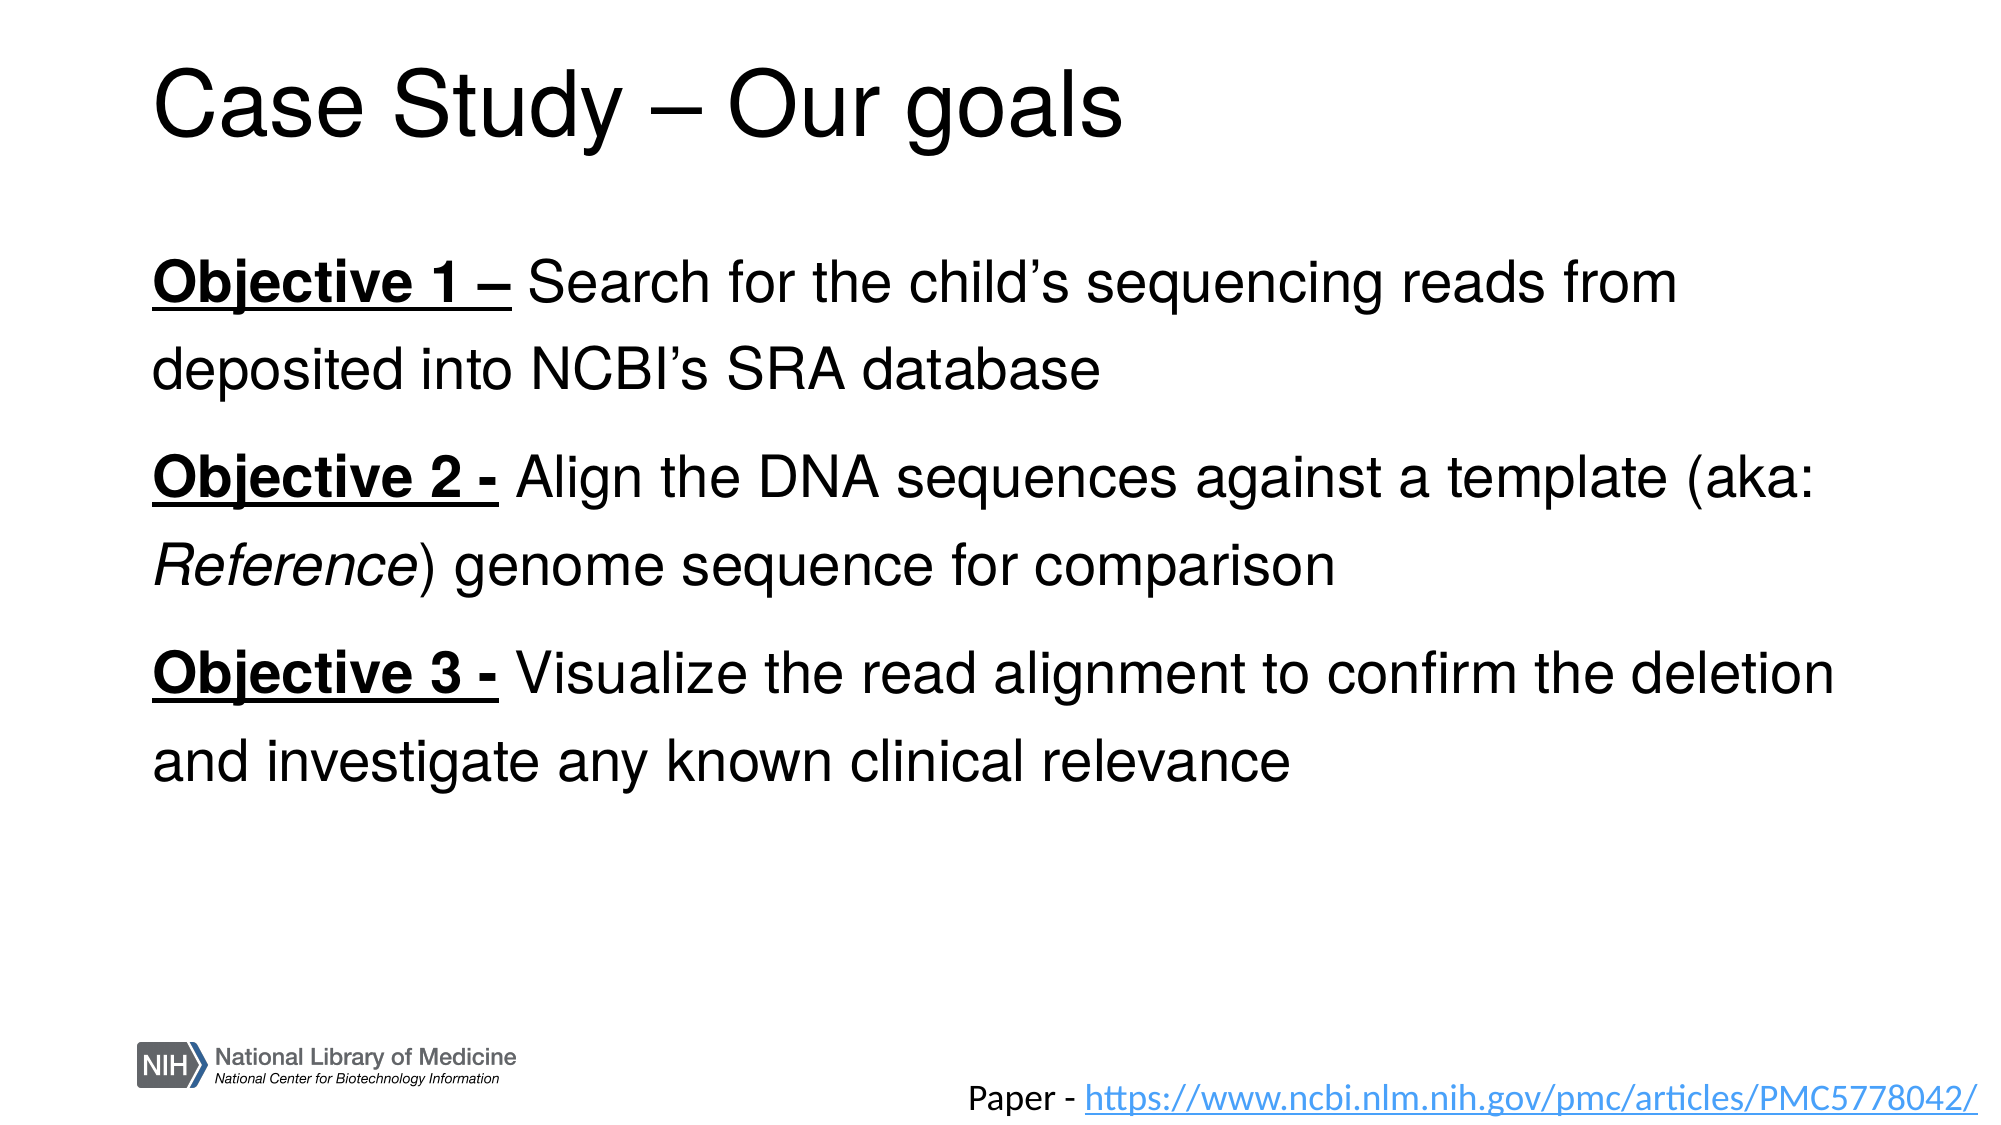

Case Study – Our goals
Objective 1 – Search for the child’s sequencing reads from deposited into NCBI’s SRA database
Objective 2 - Align the DNA sequences against a template (aka: Reference) genome sequence for comparison
Objective 3 - Visualize the read alignment to confirm the deletion and investigate any known clinical relevance
Paper - https://www.ncbi.nlm.nih.gov/pmc/articles/PMC5778042/